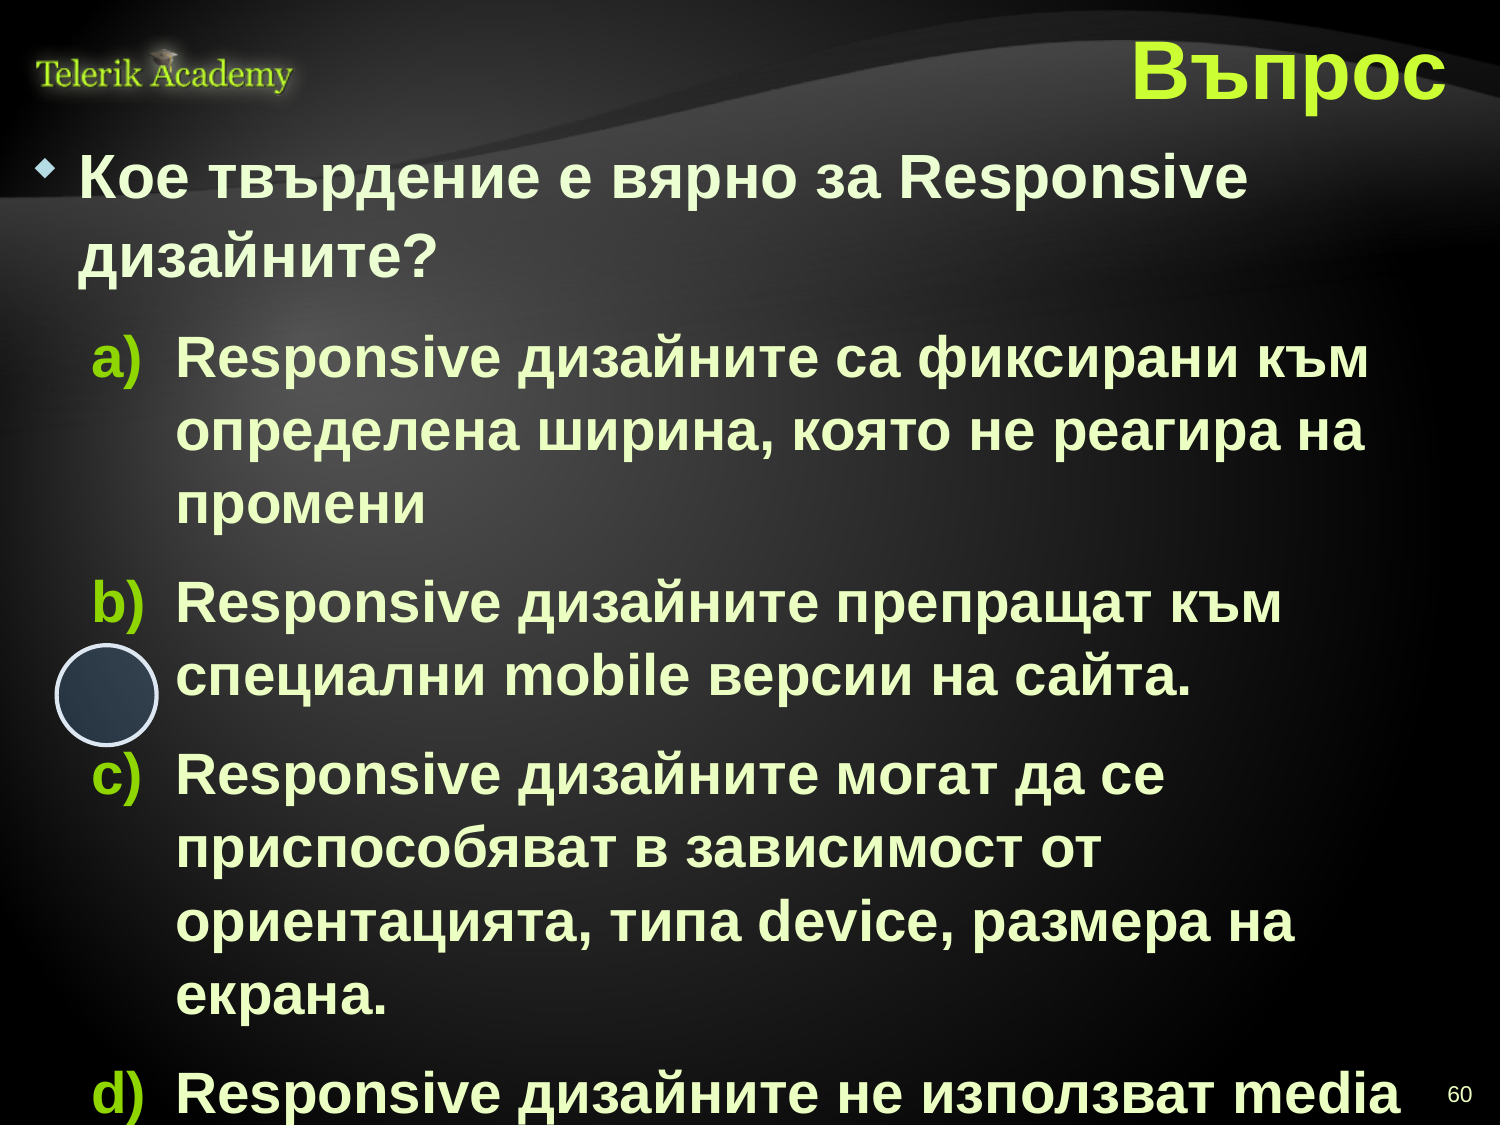

# Въпрос
Кое твърдение е вярно за Responsive дизайните?
Responsive дизайните са фиксирани към определена ширина, която не реагира на промени
Responsive дизайните препращат към специални mobile версии на сайта.
Responsive дизайните могат да се приспособяват в зависимост от ориентацията, типа device, размера на екрана.
Responsive дизайните не използват media queries.

60